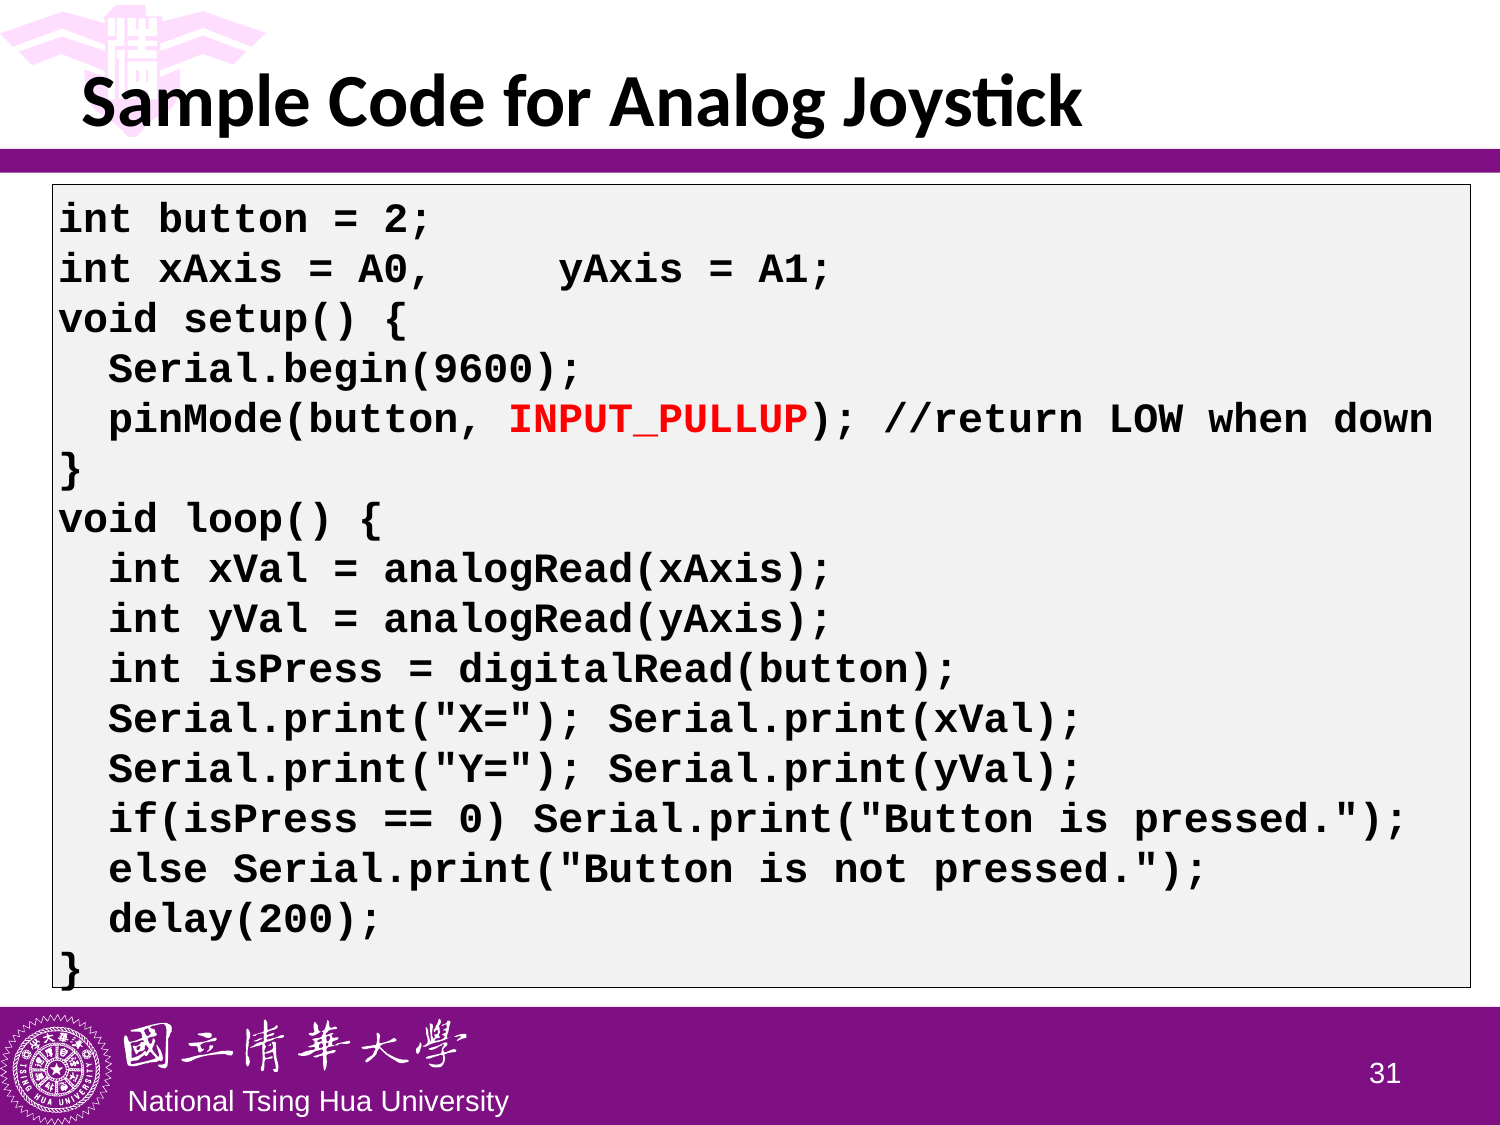

# Sample Code for Analog Joystick
int button = 2;
int xAxis = A0,     yAxis = A1;
void setup() {
  Serial.begin(9600);
  pinMode(button, INPUT_PULLUP); //return LOW when down
}
void loop() {
  int xVal = analogRead(xAxis);
  int yVal = analogRead(yAxis);
  int isPress = digitalRead(button);
  Serial.print("X="); Serial.print(xVal);
  Serial.print("Y="); Serial.print(yVal);
  if(isPress == 0) Serial.print("Button is pressed.");
  else Serial.print("Button is not pressed.");
  delay(200);
}

31